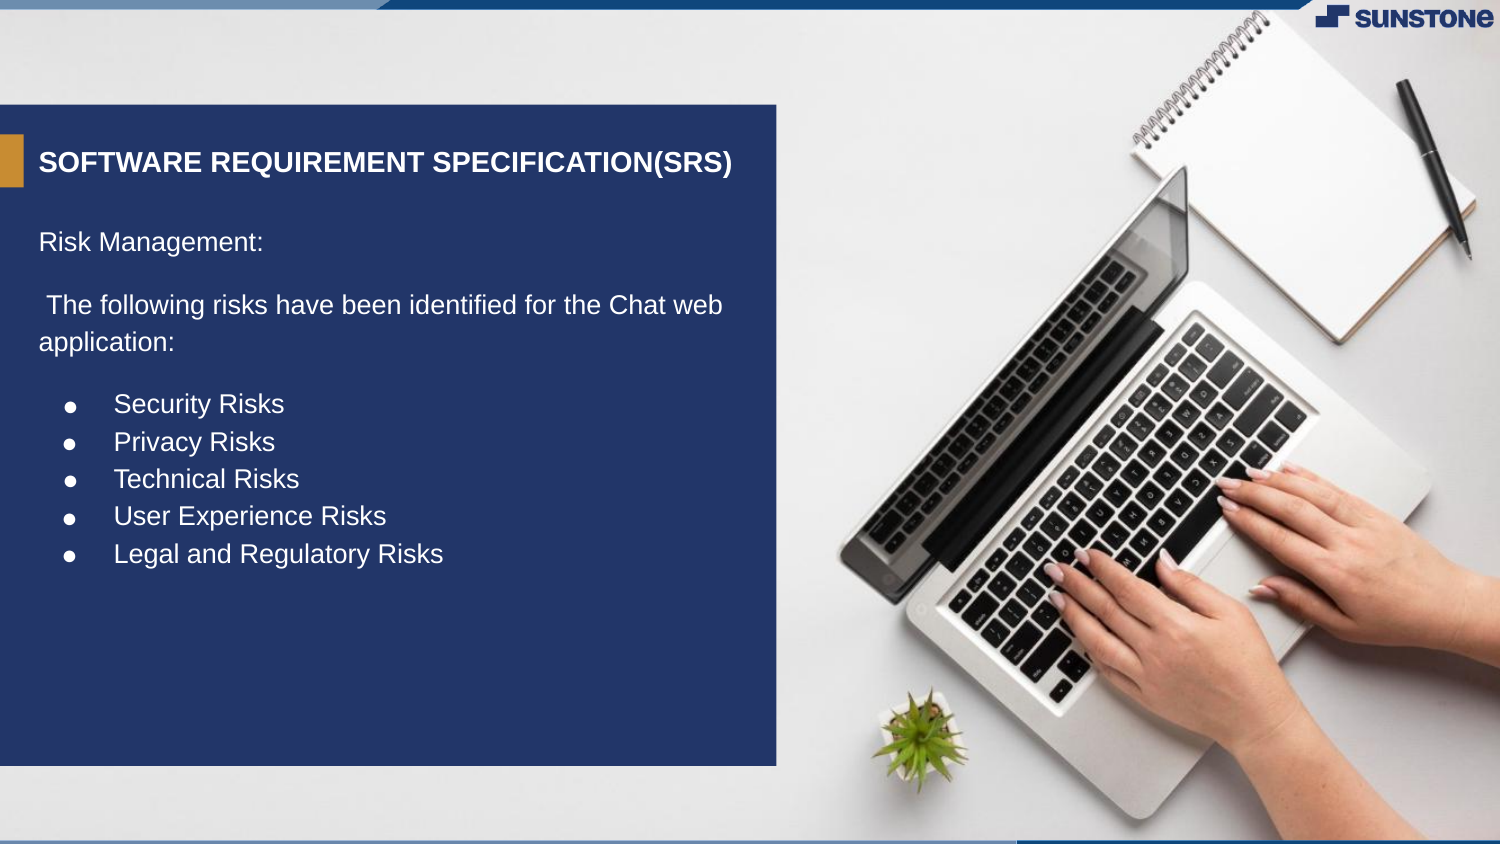

# SOFTWARE REQUIREMENT SPECIFICATION(SRS)
Risk Management:
 The following risks have been identified for the Chat web application:
Security Risks
Privacy Risks
Technical Risks
User Experience Risks
Legal and Regulatory Risks